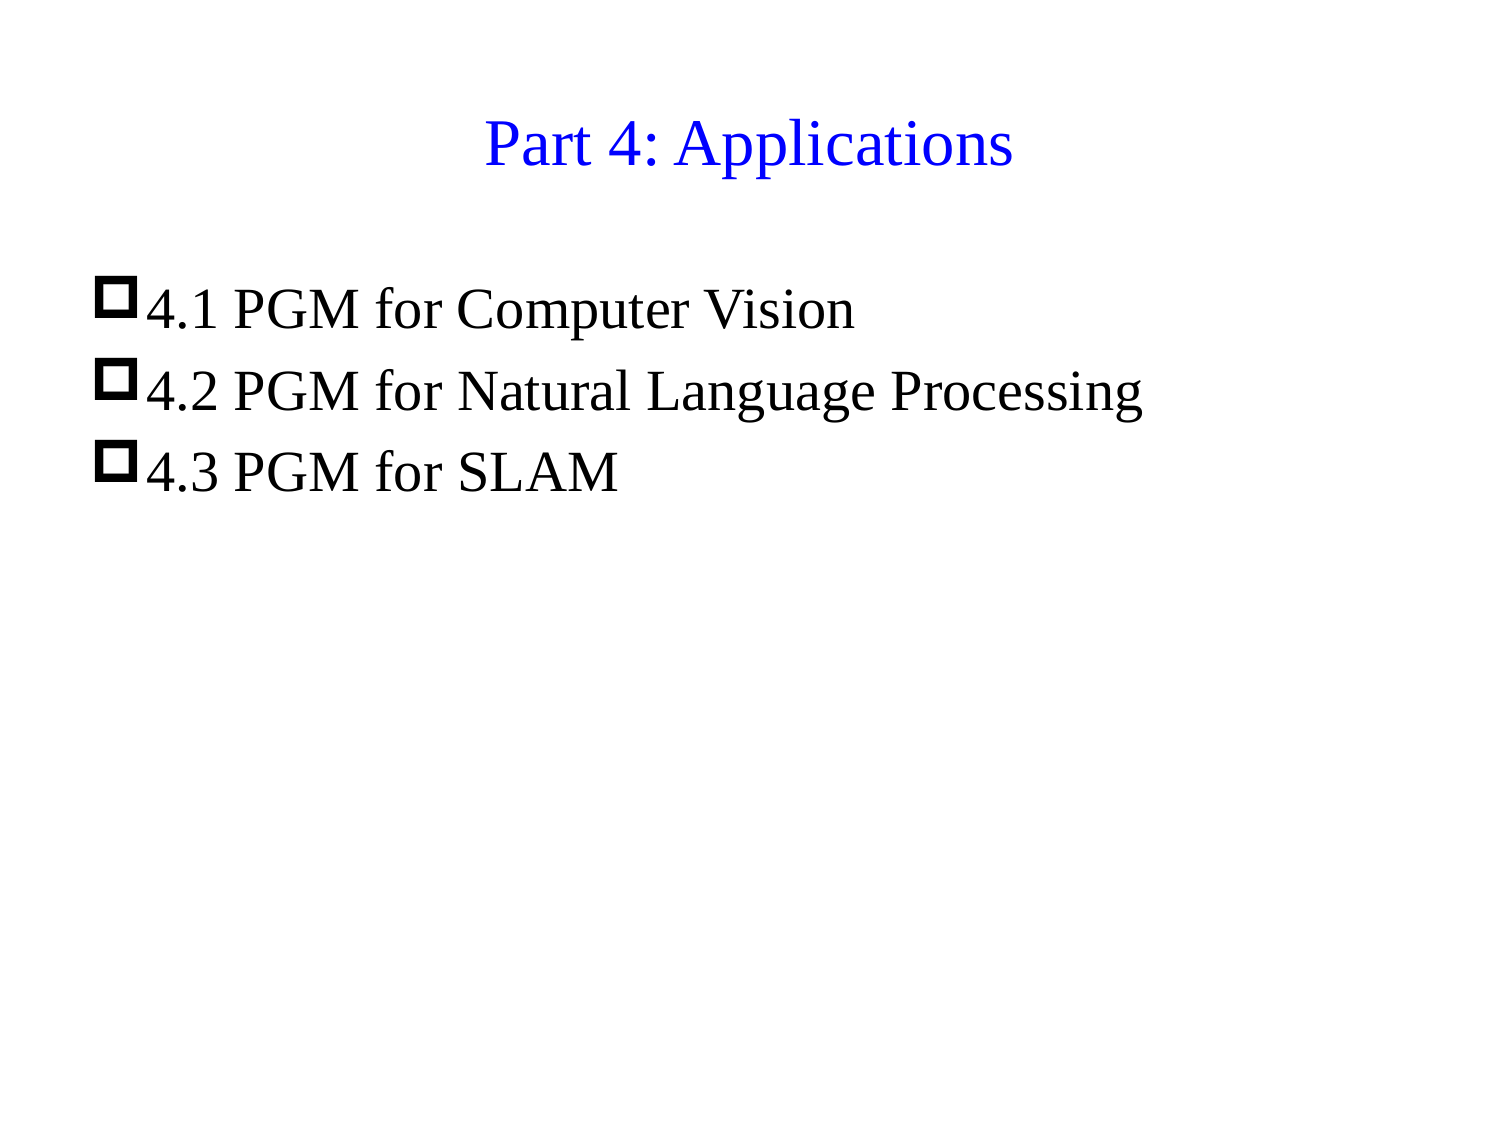

# Part 4: Applications
4.1 PGM for Computer Vision
4.2 PGM for Natural Language Processing
4.3 PGM for SLAM